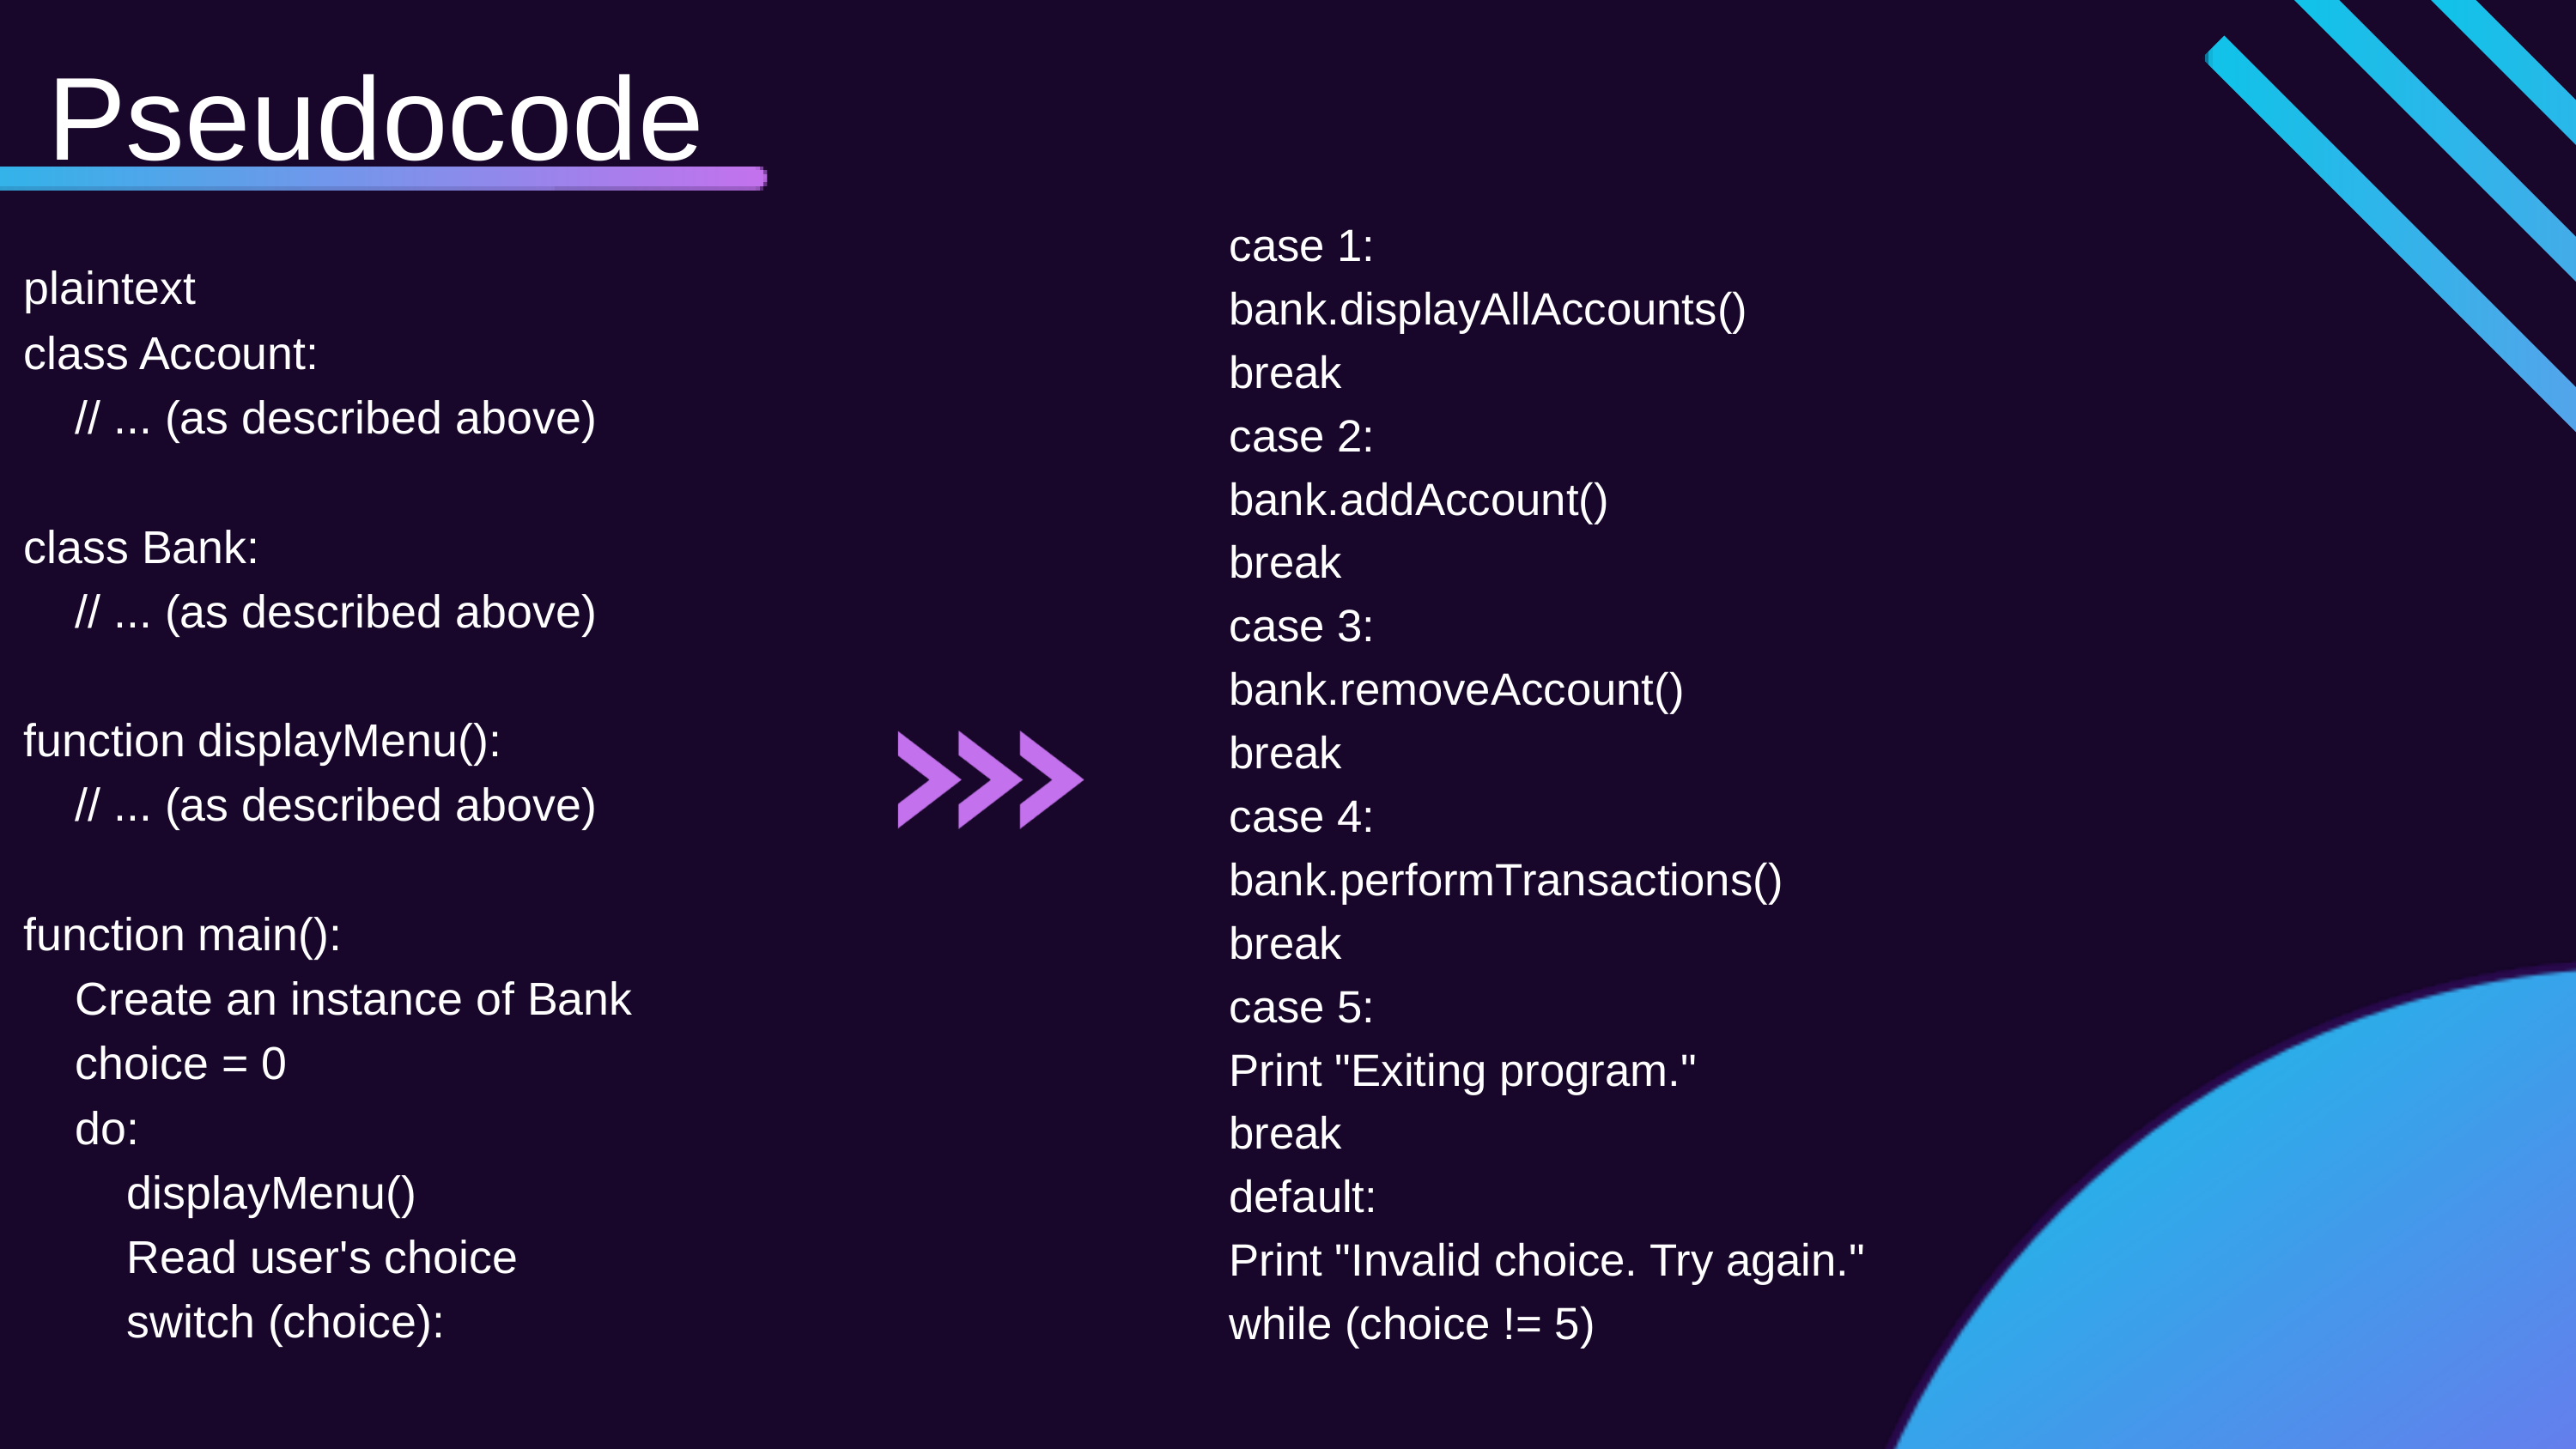

Pseudocode

 case 1:
 bank.displayAllAccounts()
 break
 case 2:
 bank.addAccount()
 break
 case 3:
 bank.removeAccount()
 break
 case 4:
 bank.performTransactions()
 break
 case 5:
 Print "Exiting program."
 break
 default:
 Print "Invalid choice. Try again."
 while (choice != 5)

plaintext
class Account:
    // ... (as described above)

class Bank:
    // ... (as described above)

function displayMenu():
    // ... (as described above)

function main():
    Create an instance of Bank
    choice = 0
    do:
        displayMenu()
        Read user's choice
        switch (choice):